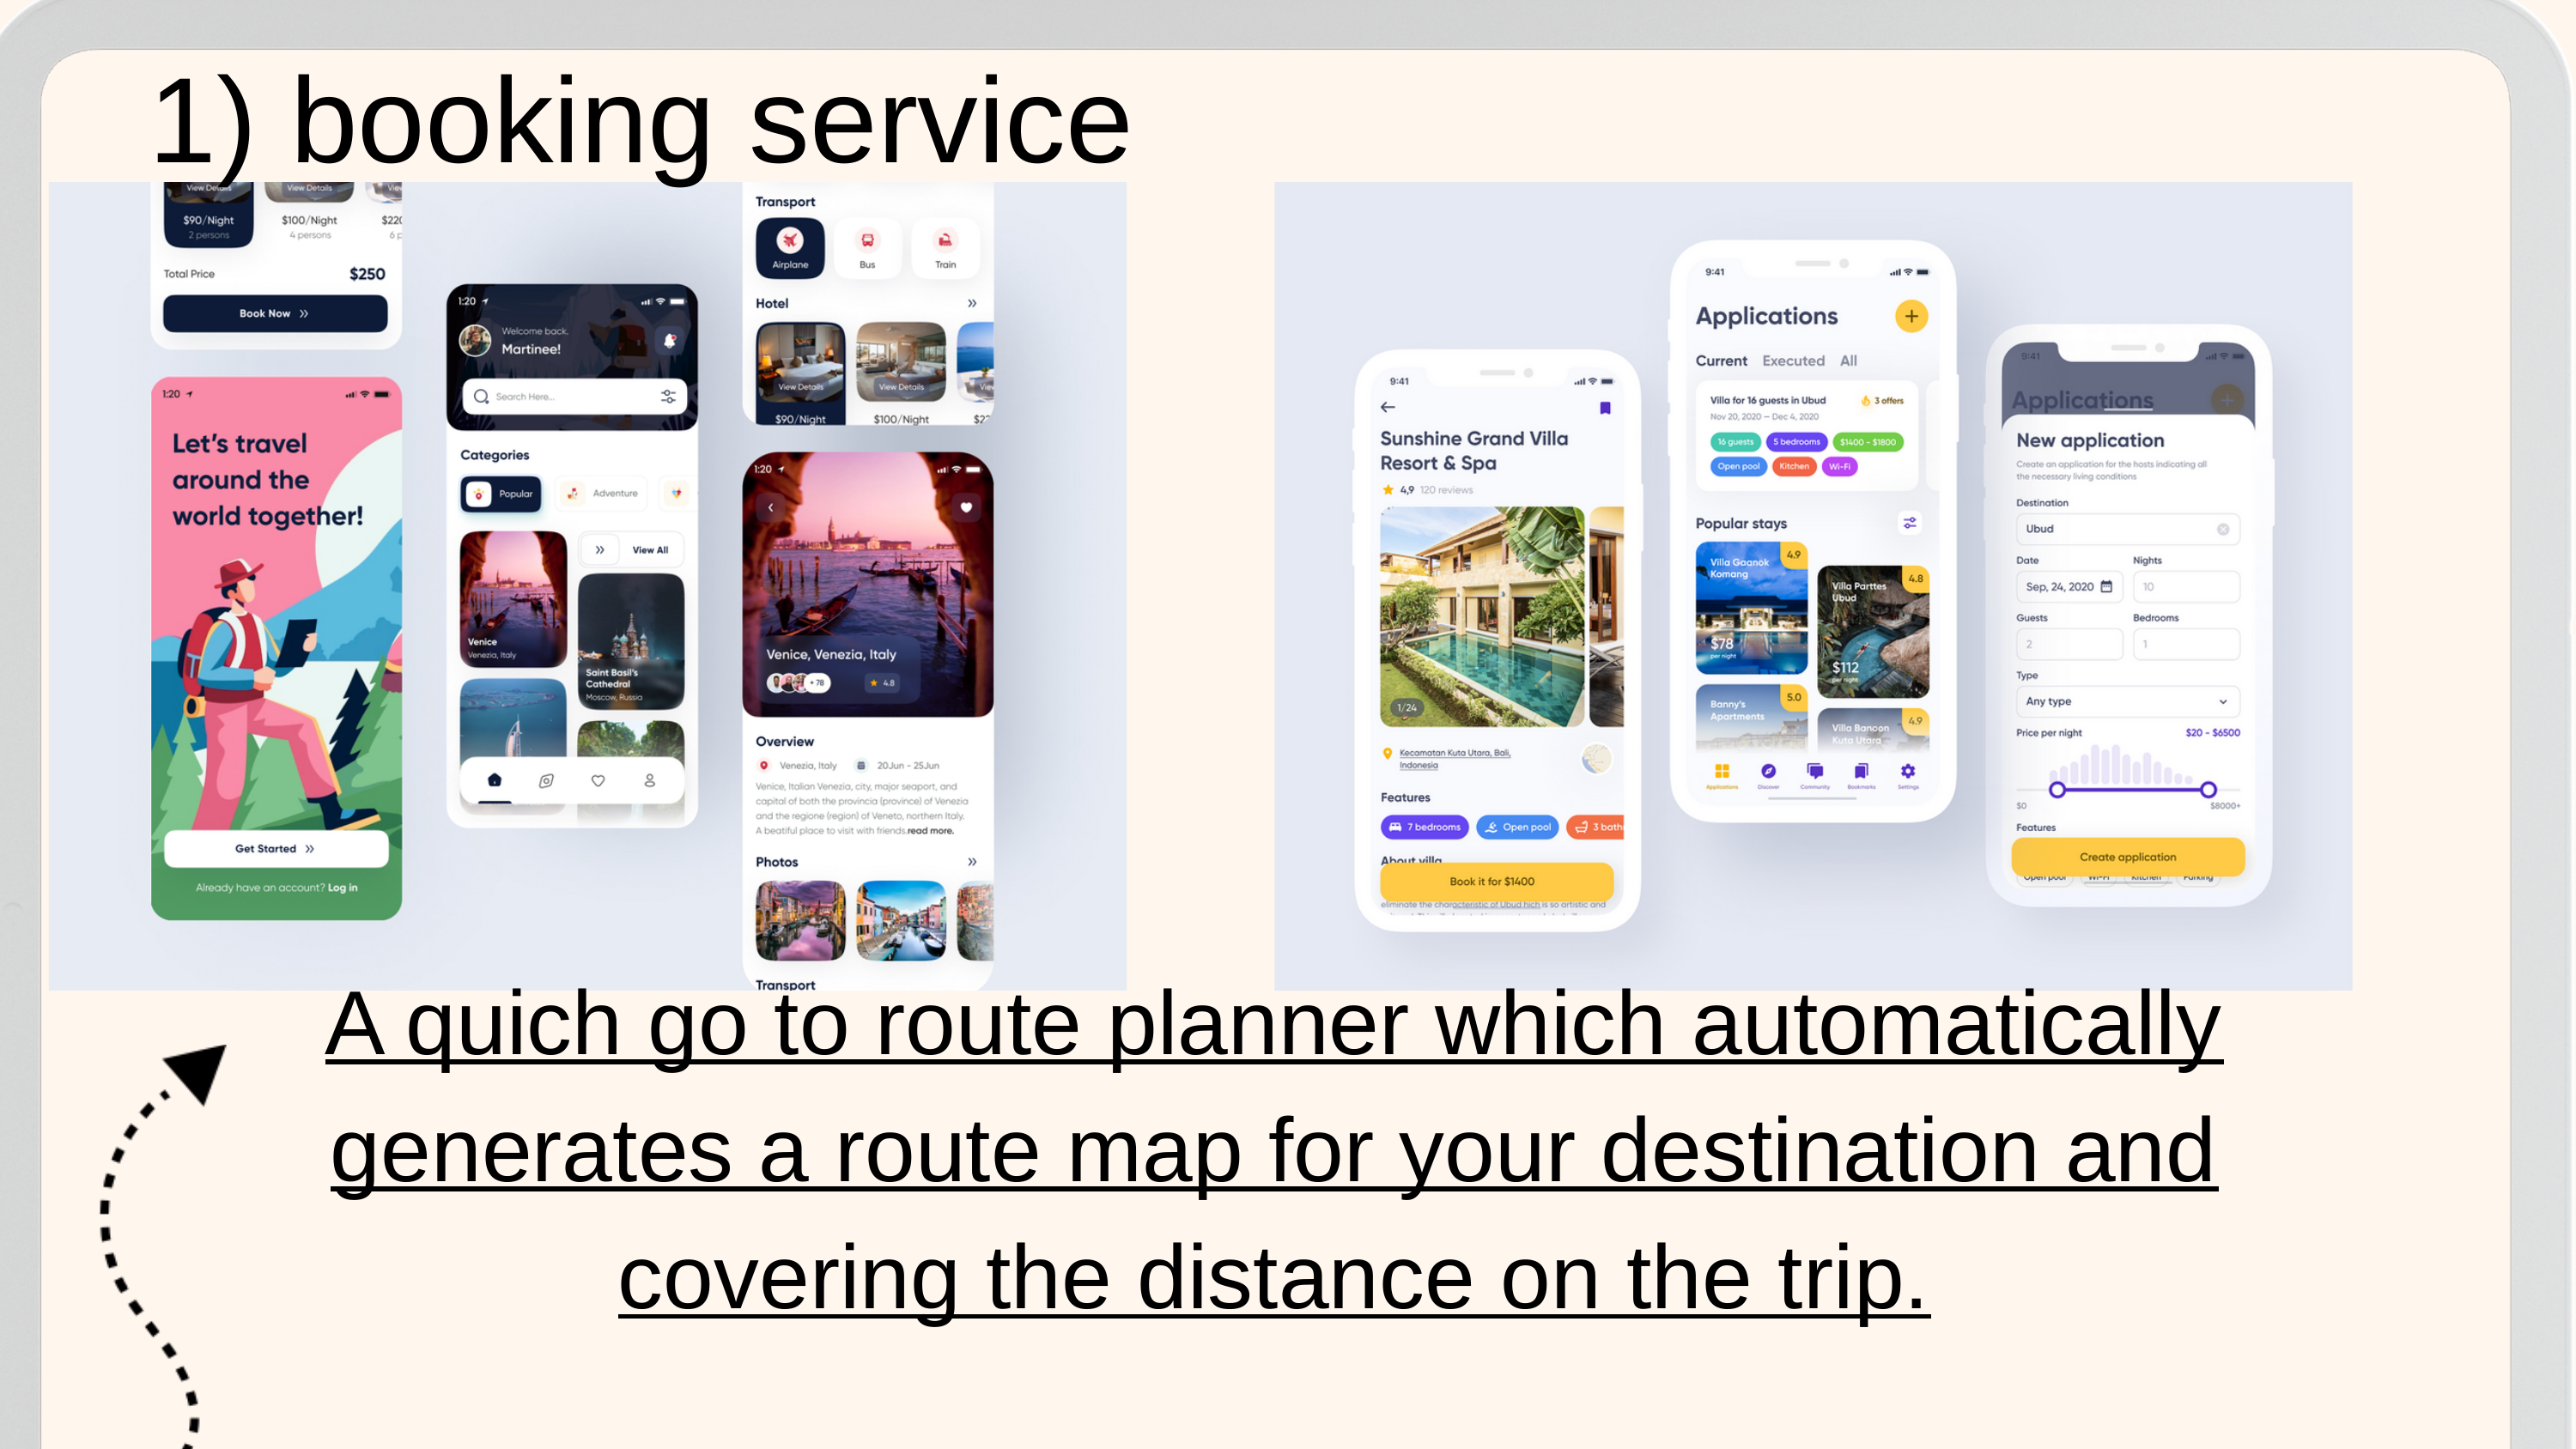

1) booking service

A quich go to route planner which automatically generates a route map for your destination and covering the distance on the trip.